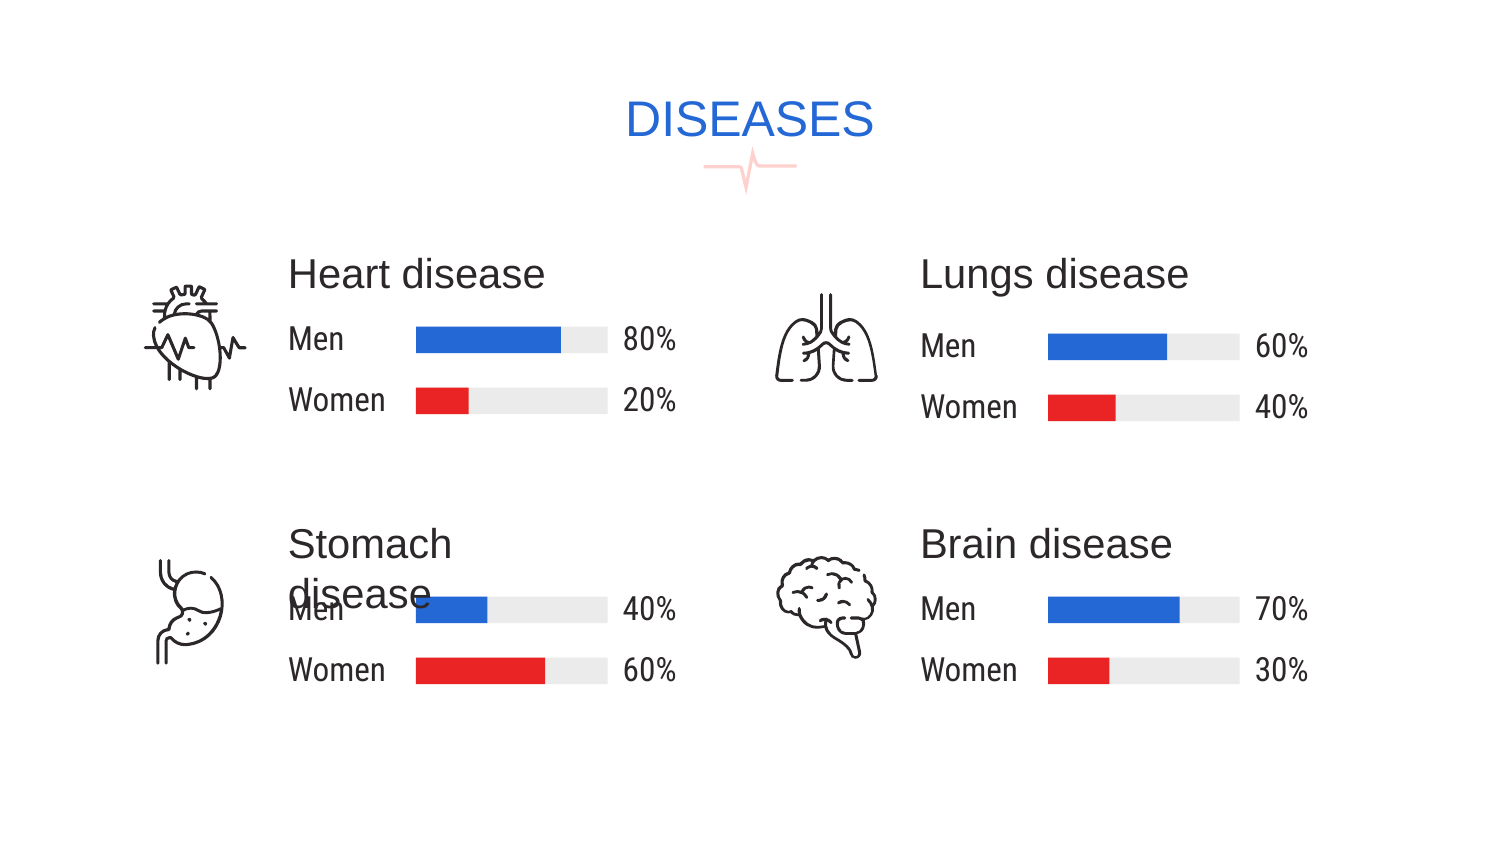

# DISEASES
Heart disease
Lungs disease

Men
80%
Men
60%

Women
20%
Women
40%

Stomach disease
Brain disease

Men
40%
Men
70%

Women
60%
Women
30%